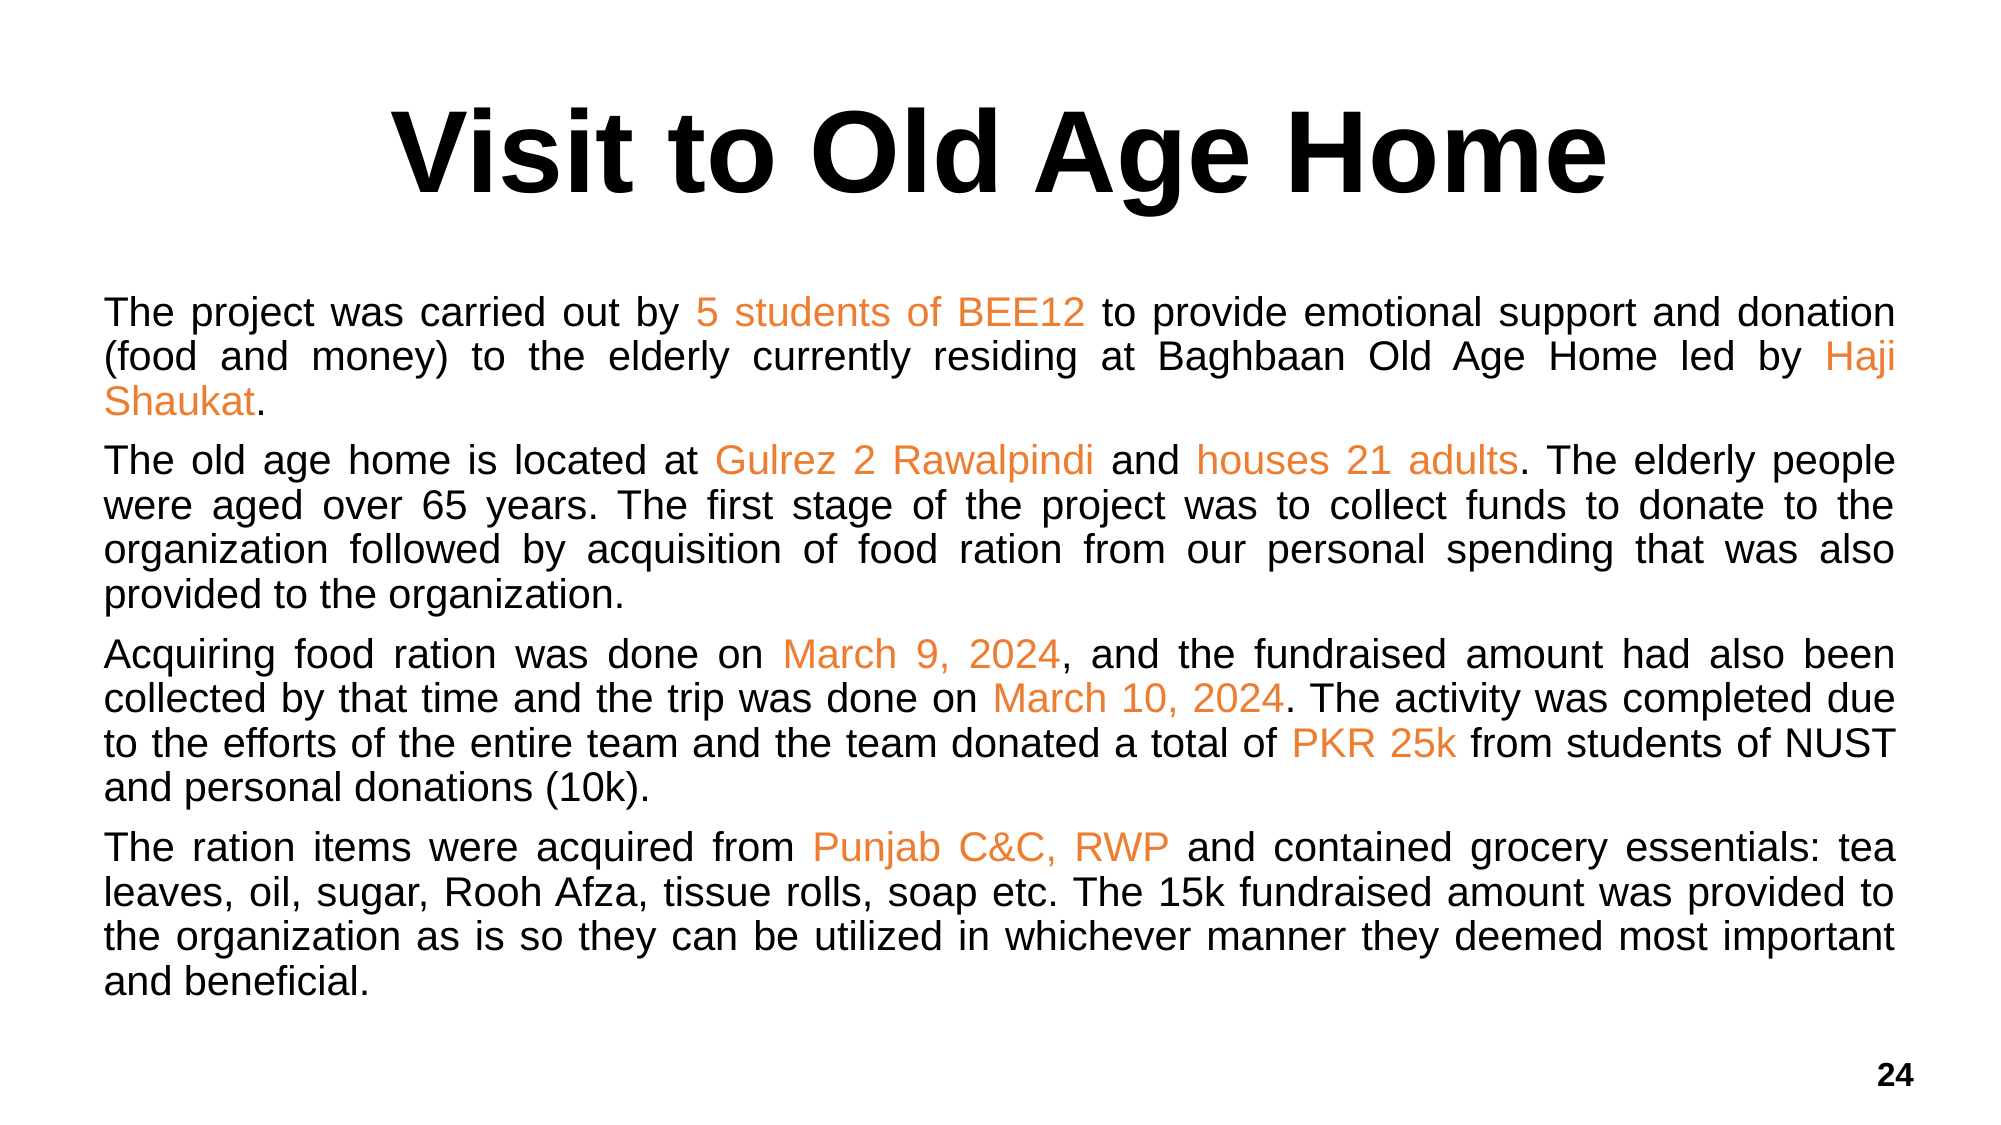

# Visit to Old Age Home
The project was carried out by 5 students of BEE12 to provide emotional support and donation (food and money) to the elderly currently residing at Baghbaan Old Age Home led by Haji Shaukat.
The old age home is located at Gulrez 2 Rawalpindi and houses 21 adults. The elderly people were aged over 65 years. The first stage of the project was to collect funds to donate to the organization followed by acquisition of food ration from our personal spending that was also provided to the organization.
Acquiring food ration was done on March 9, 2024, and the fundraised amount had also been collected by that time and the trip was done on March 10, 2024. The activity was completed due to the efforts of the entire team and the team donated a total of PKR 25k from students of NUST and personal donations (10k).
The ration items were acquired from Punjab C&C, RWP and contained grocery essentials: tea leaves, oil, sugar, Rooh Afza, tissue rolls, soap etc. The 15k fundraised amount was provided to the organization as is so they can be utilized in whichever manner they deemed most important and beneficial.
24